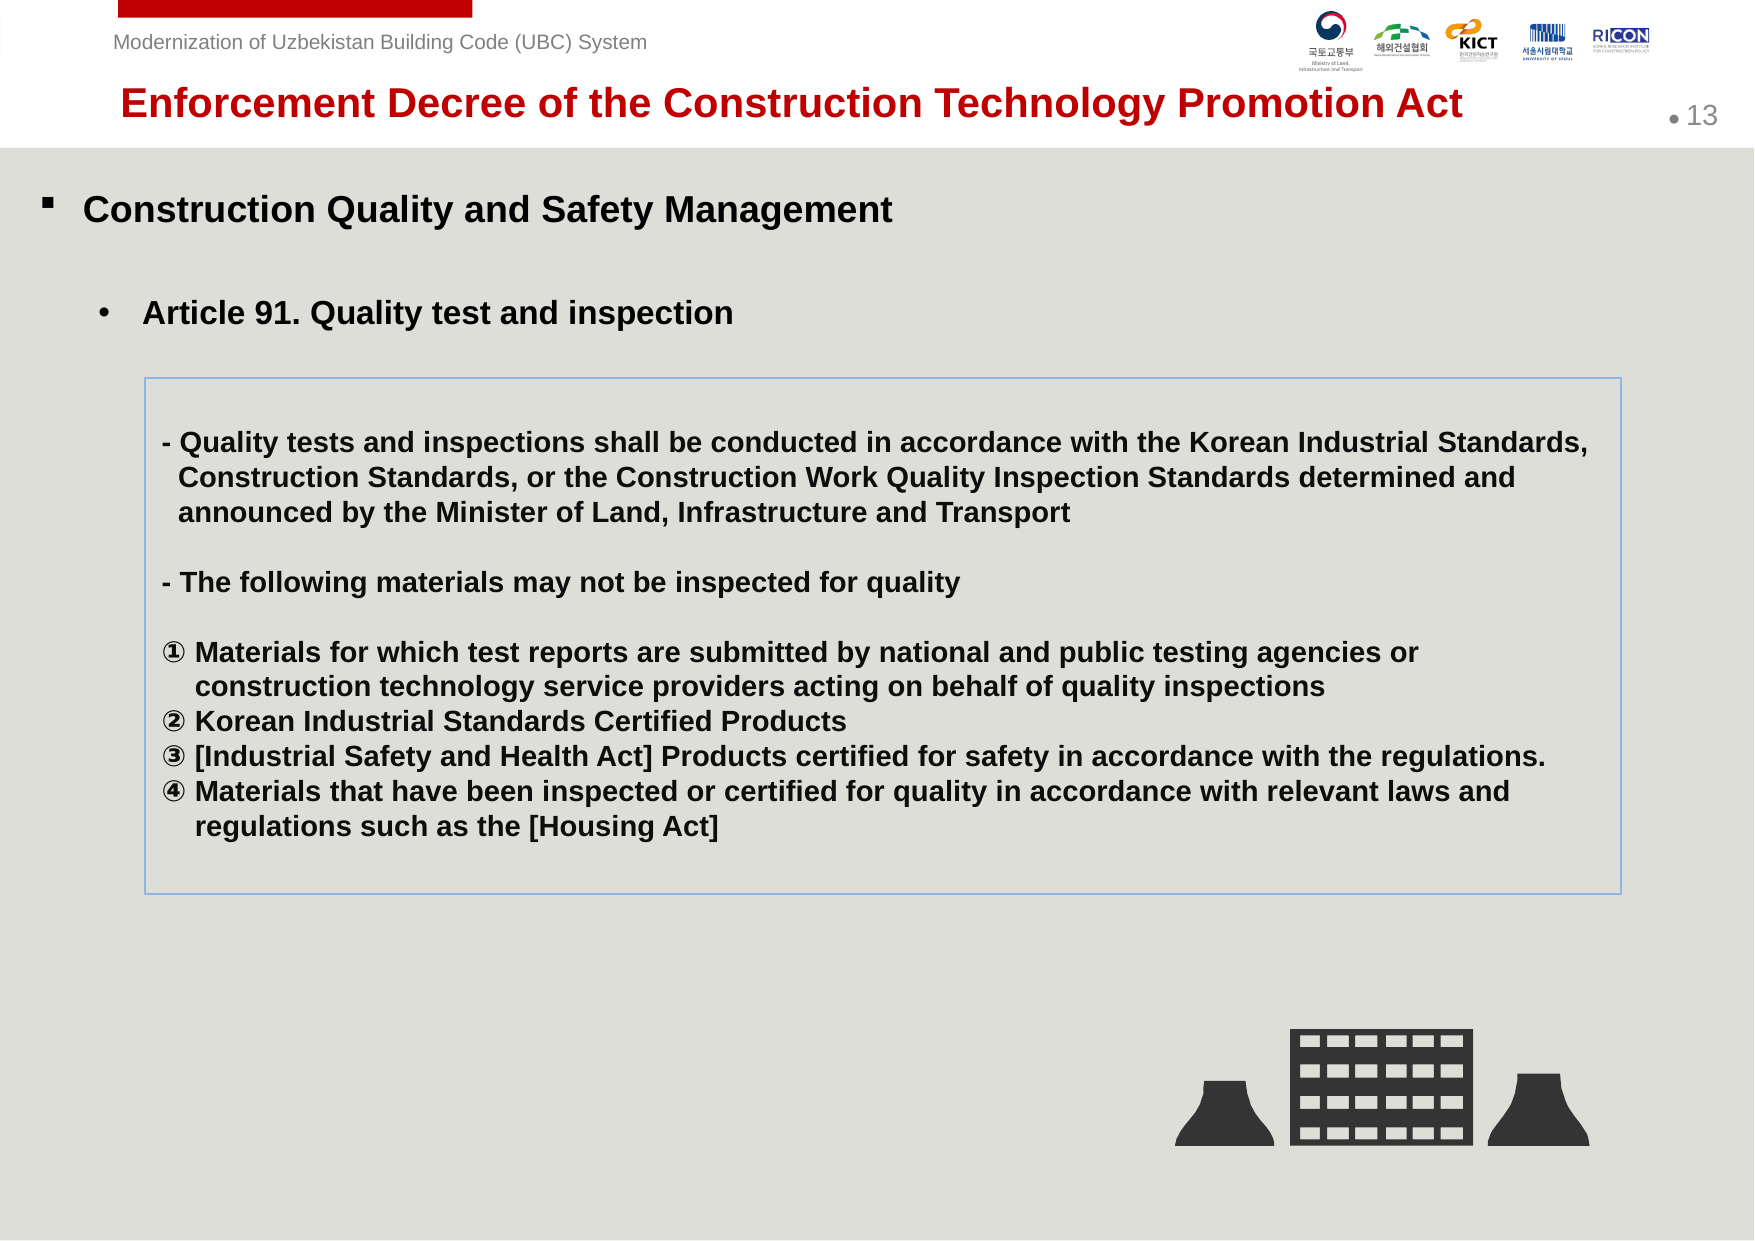

Enforcement Decree of the Construction Technology Promotion Act
Construction Quality and Safety Management

Article 91. Quality test and inspection

- Quality tests and inspections shall be conducted in accordance with the Korean Industrial Standards,
  Construction Standards, or the Construction Work Quality Inspection Standards determined and
  announced by the Minister of Land, Infrastructure and Transport

- The following materials may not be inspected for quality

① Materials for which test reports are submitted by national and public testing agencies or
    construction technology service providers acting on behalf of quality inspections
② Korean Industrial Standards Certified Products
③ [Industrial Safety and Health Act] Products certified for safety in accordance with the regulations.
④ Materials that have been inspected or certified for quality in accordance with relevant laws and
    regulations such as the [Housing Act]